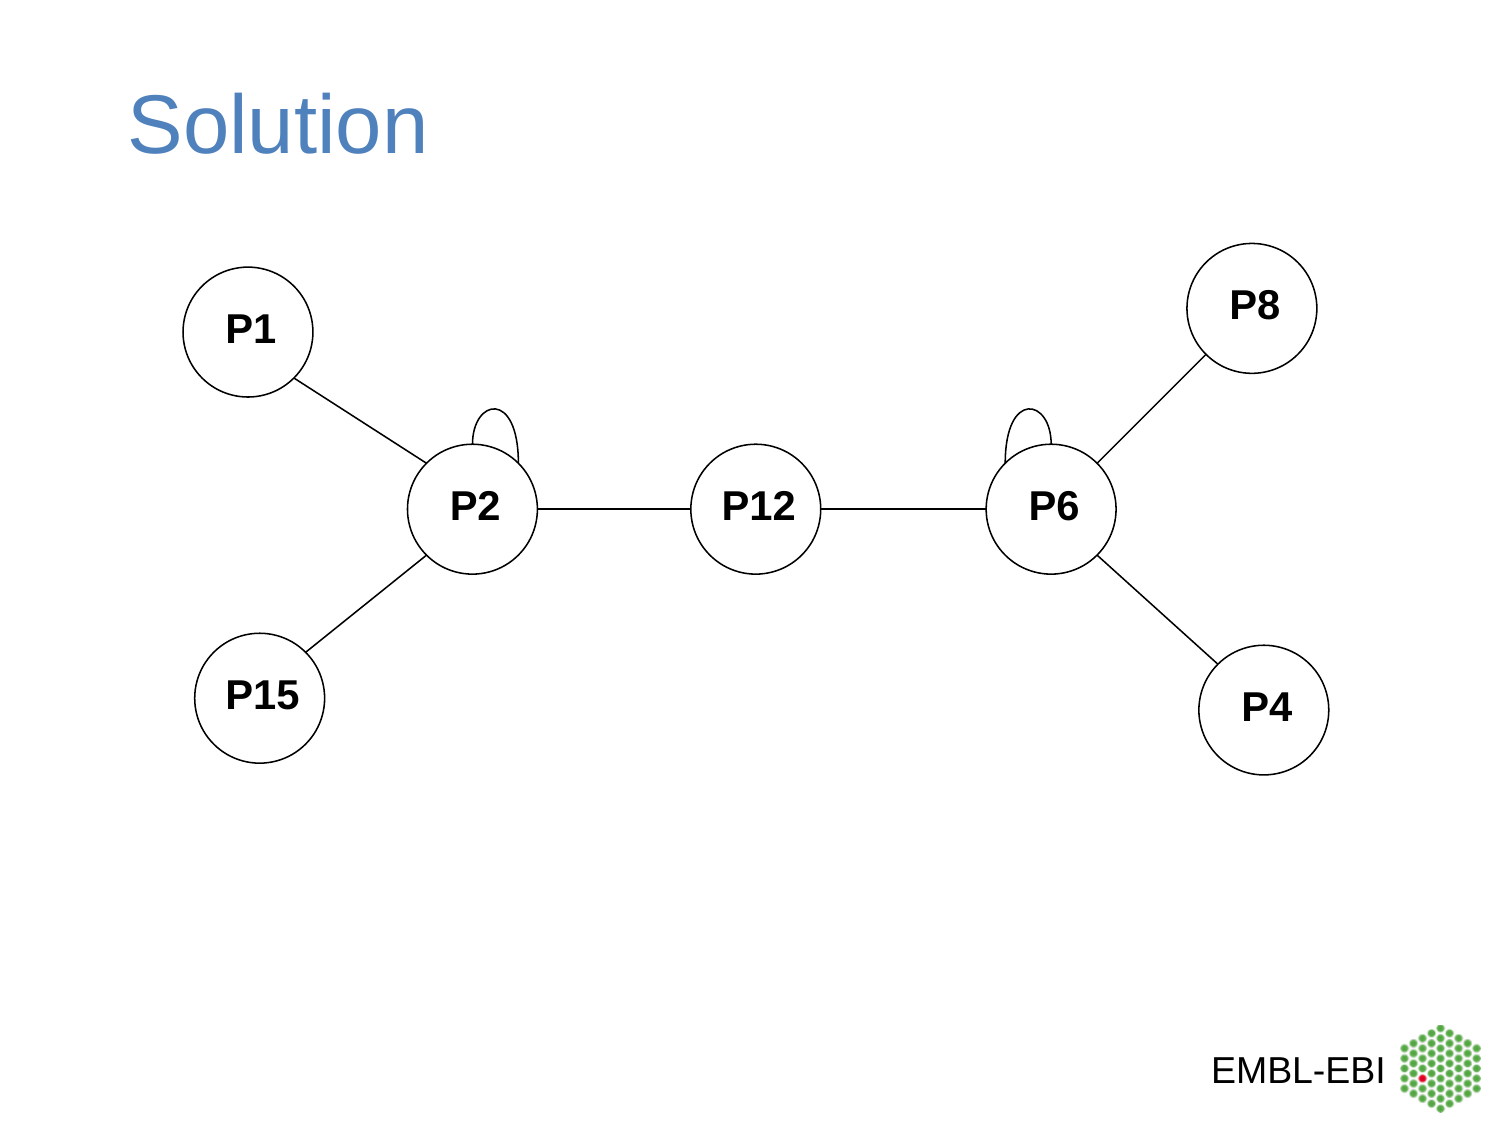

Solution
P8
P1
P2
P12
P6
P15
P4